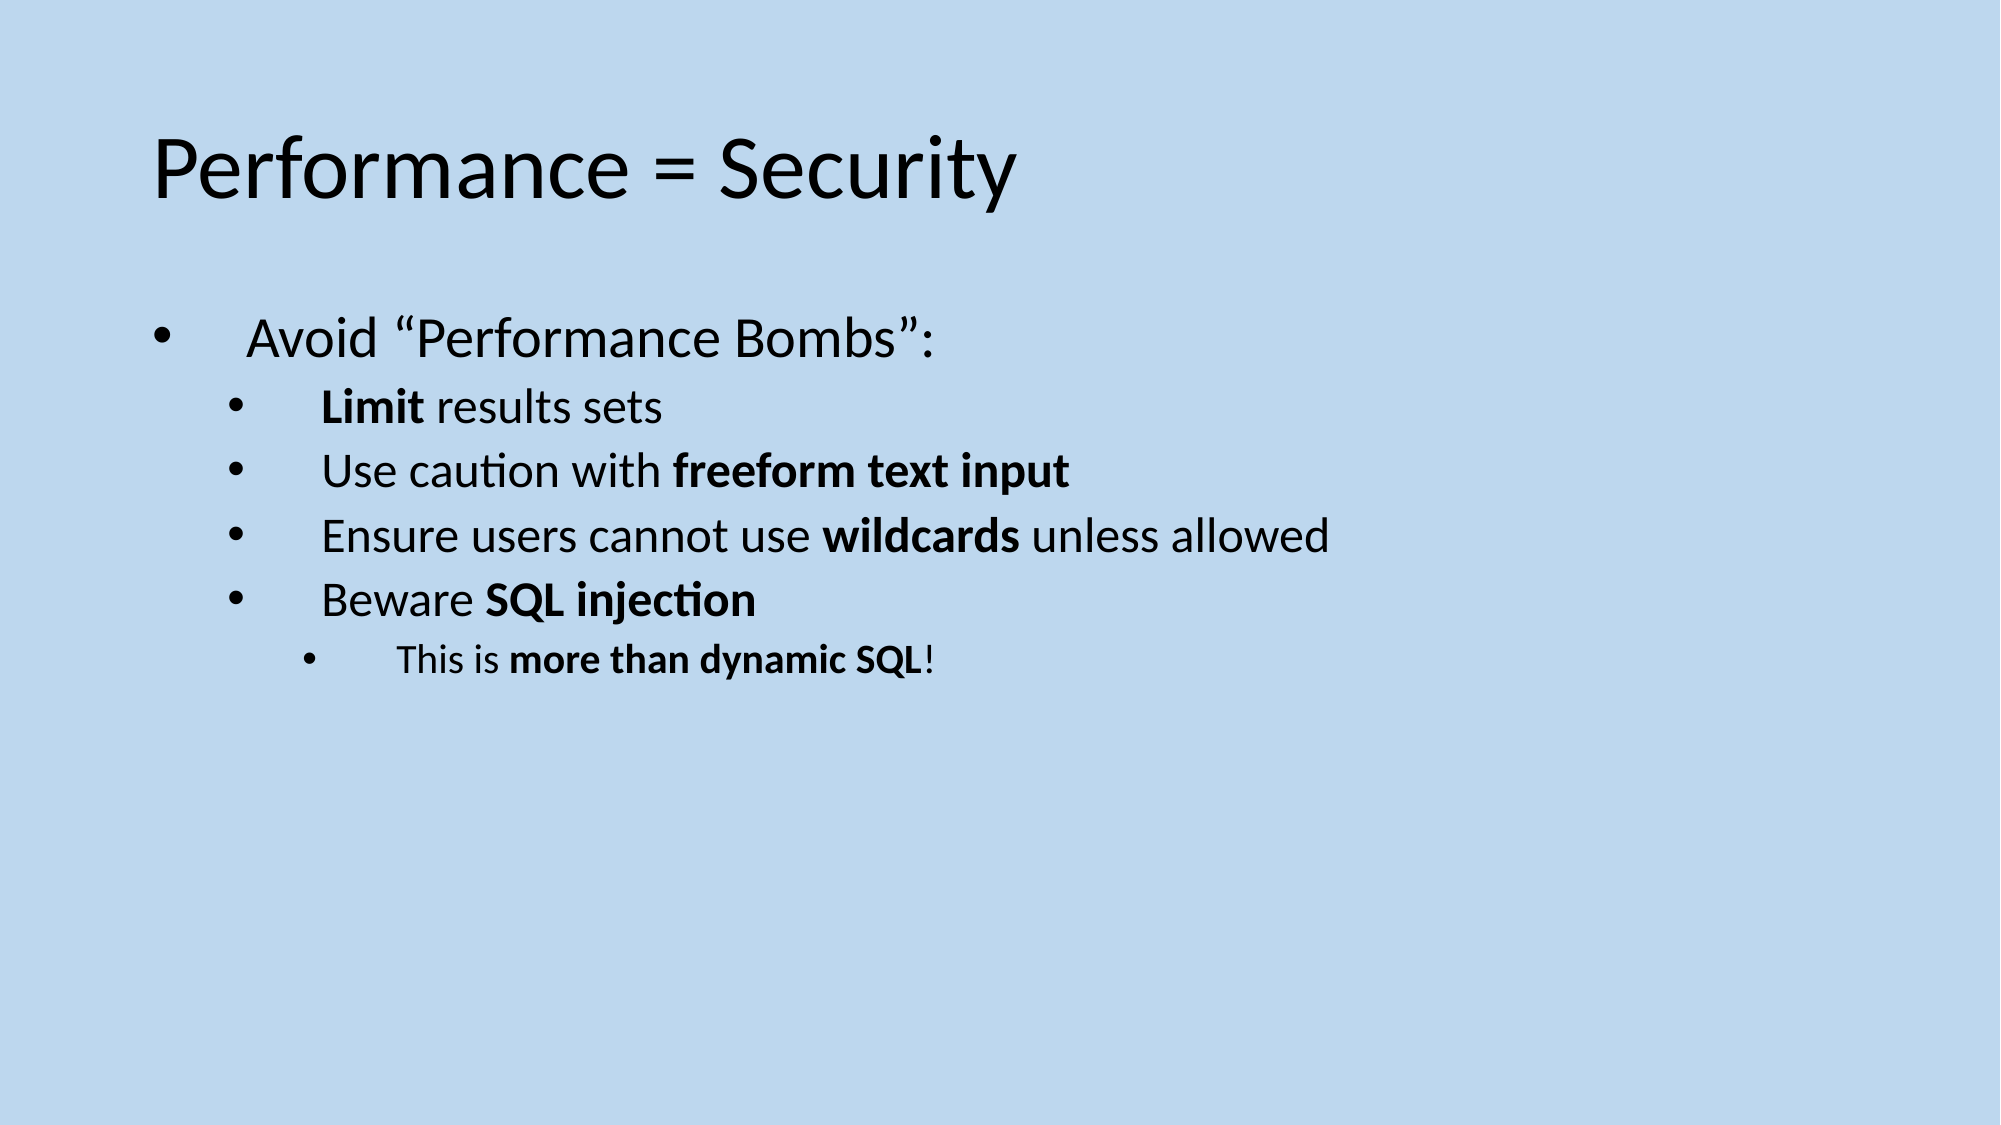

# Performance = Security
Avoid “Performance Bombs”:
Limit results sets
Use caution with freeform text input
Ensure users cannot use wildcards unless allowed
Beware SQL injection
This is more than dynamic SQL!